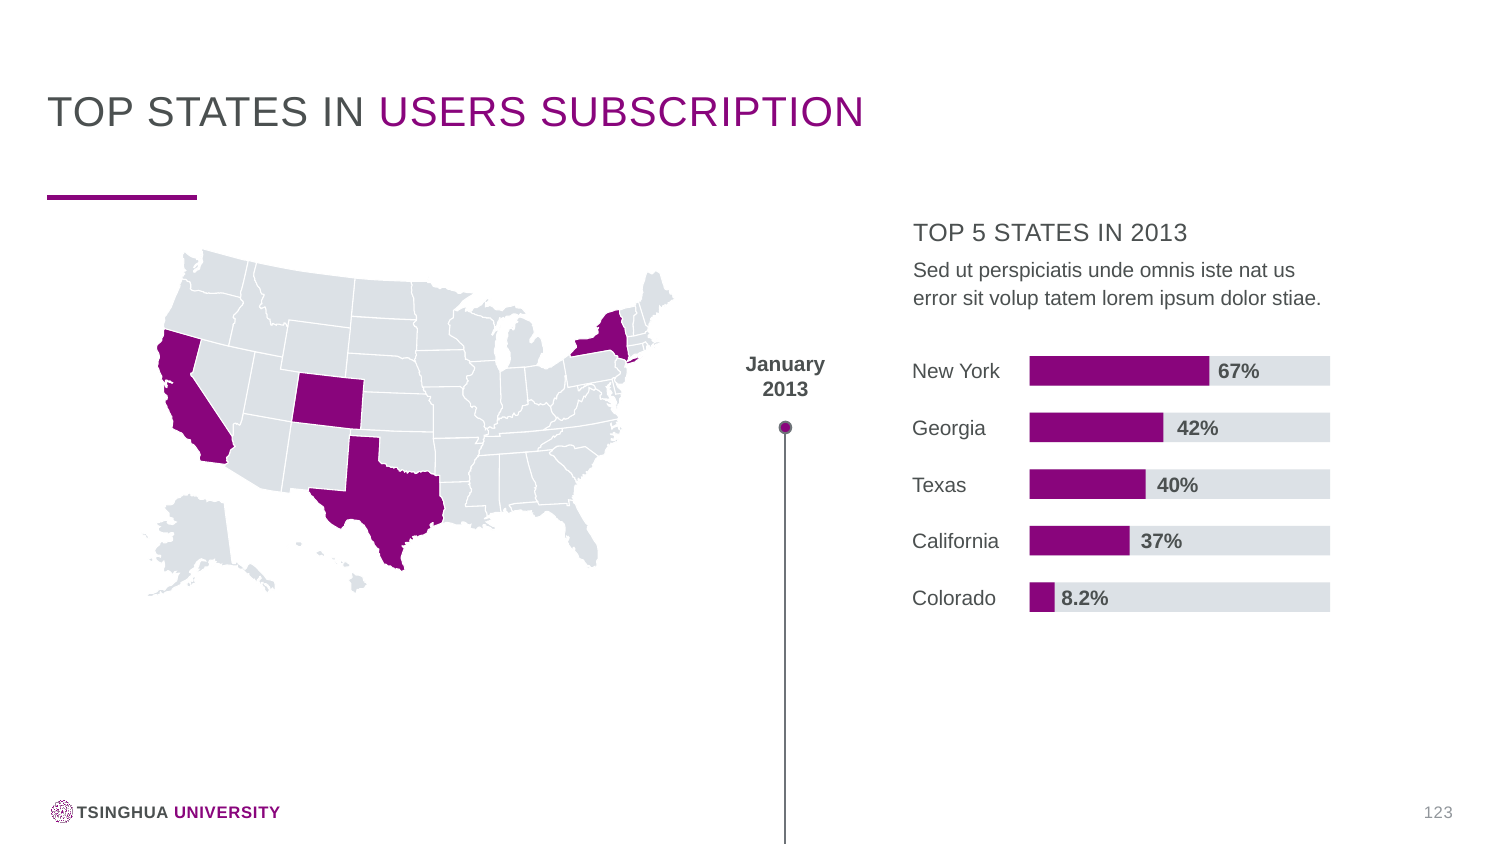

Top States in Users Subscription

Top 5 States in 2013

Sed ut perspiciatis unde omnis iste nat us error sit volup tatem lorem ipsum dolor stiae.
January
2013
New York
67%

Georgia
42%

Texas
40%

California
37%

Colorado
8.2%